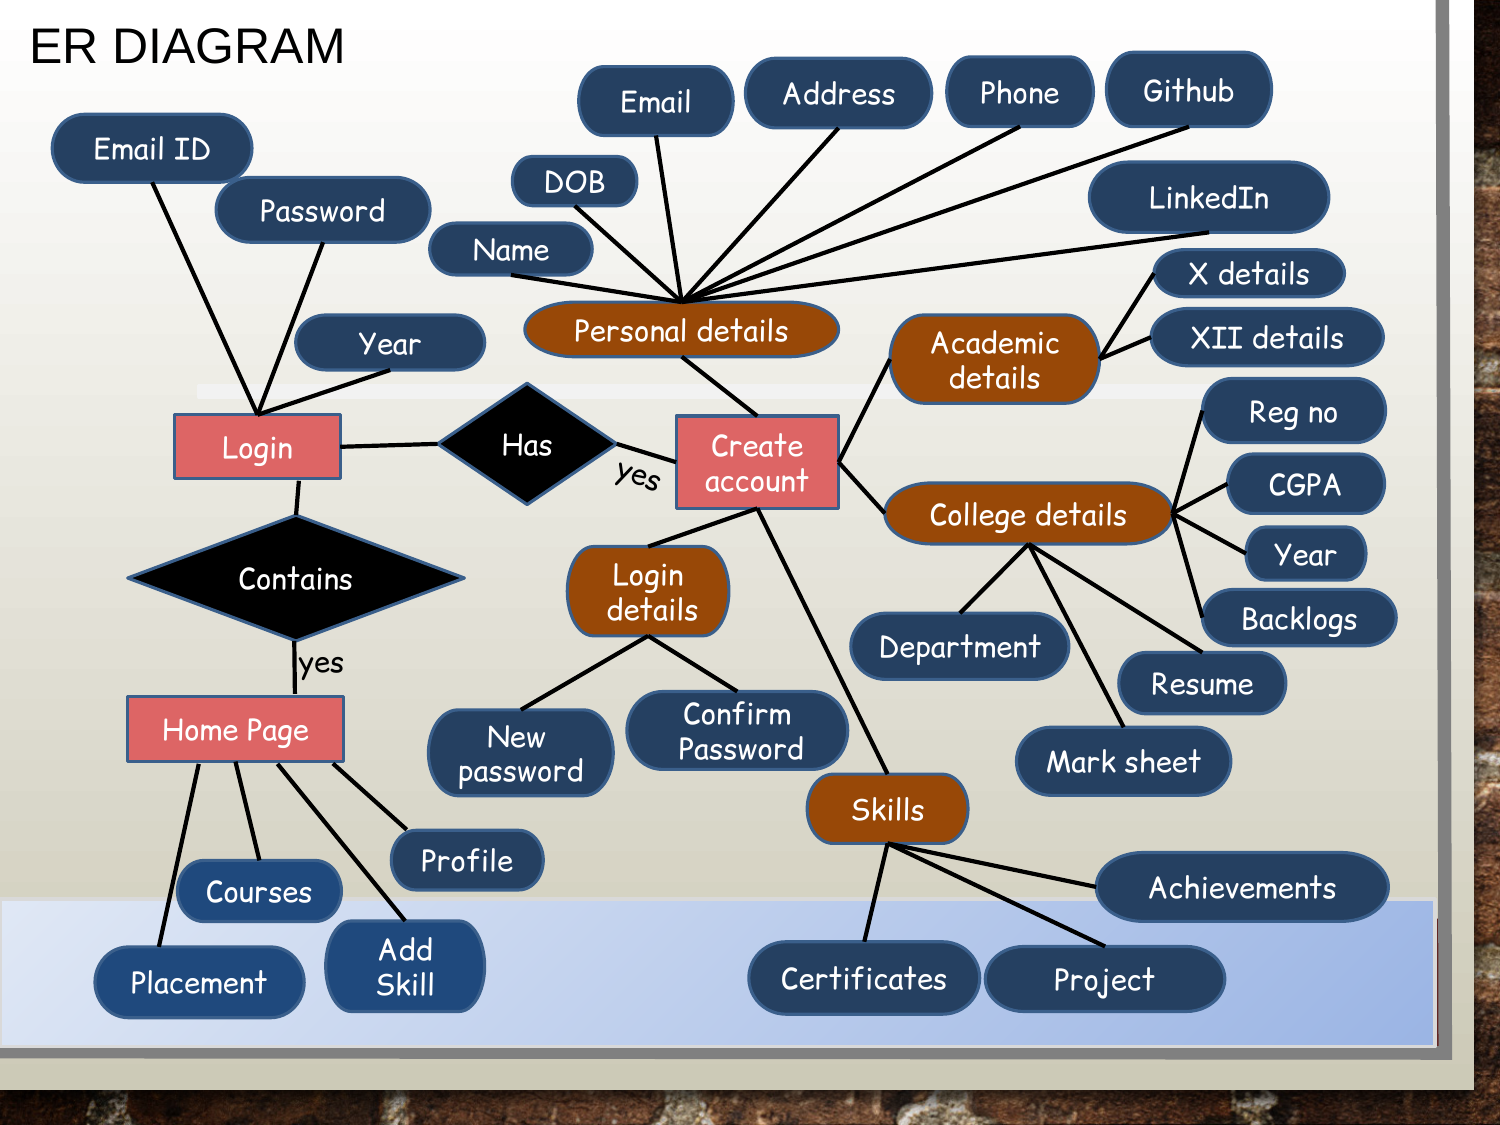

# ER Diagram
Github
Phone
Address
Email
Email ID
DOB
LinkedIn
Password
Name
X details
Personal details
XII details
Academic details
Year
Reg no
Has

Login
Create account
yes
CGPA
College details
Contains
Year
Login
 details
Backlogs
Department
yes
Resume
Confirm
 Password
Home Page
New
password
Mark sheet
Skills
Profile
Achievements
Courses

Add Skill
Certificates
Project
Placement